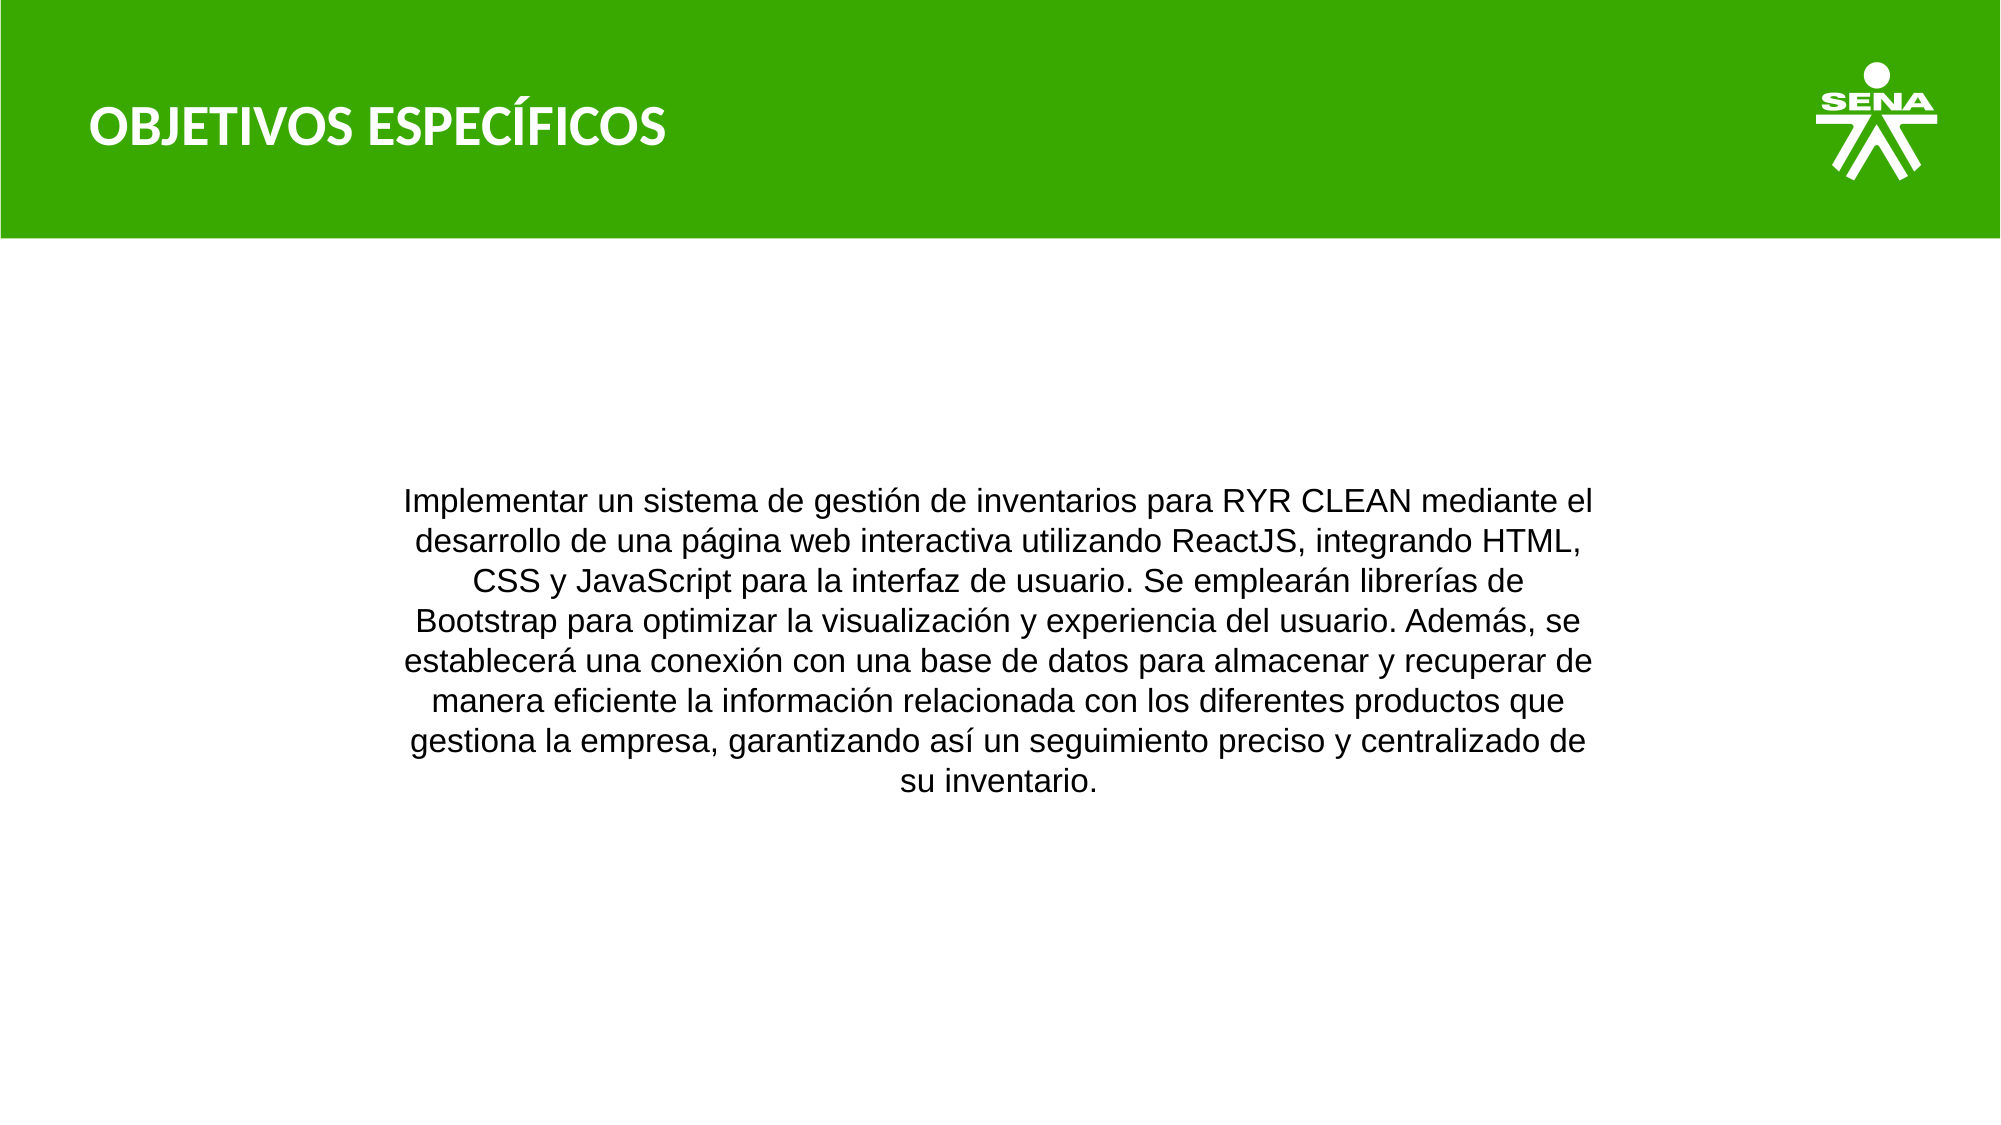

# OBJETIVOS ESPECÍFICOS
Implementar un sistema de gestión de inventarios para RYR CLEAN mediante el desarrollo de una página web interactiva utilizando ReactJS, integrando HTML, CSS y JavaScript para la interfaz de usuario. Se emplearán librerías de Bootstrap para optimizar la visualización y experiencia del usuario. Además, se establecerá una conexión con una base de datos para almacenar y recuperar de manera eficiente la información relacionada con los diferentes productos que gestiona la empresa, garantizando así un seguimiento preciso y centralizado de su inventario.